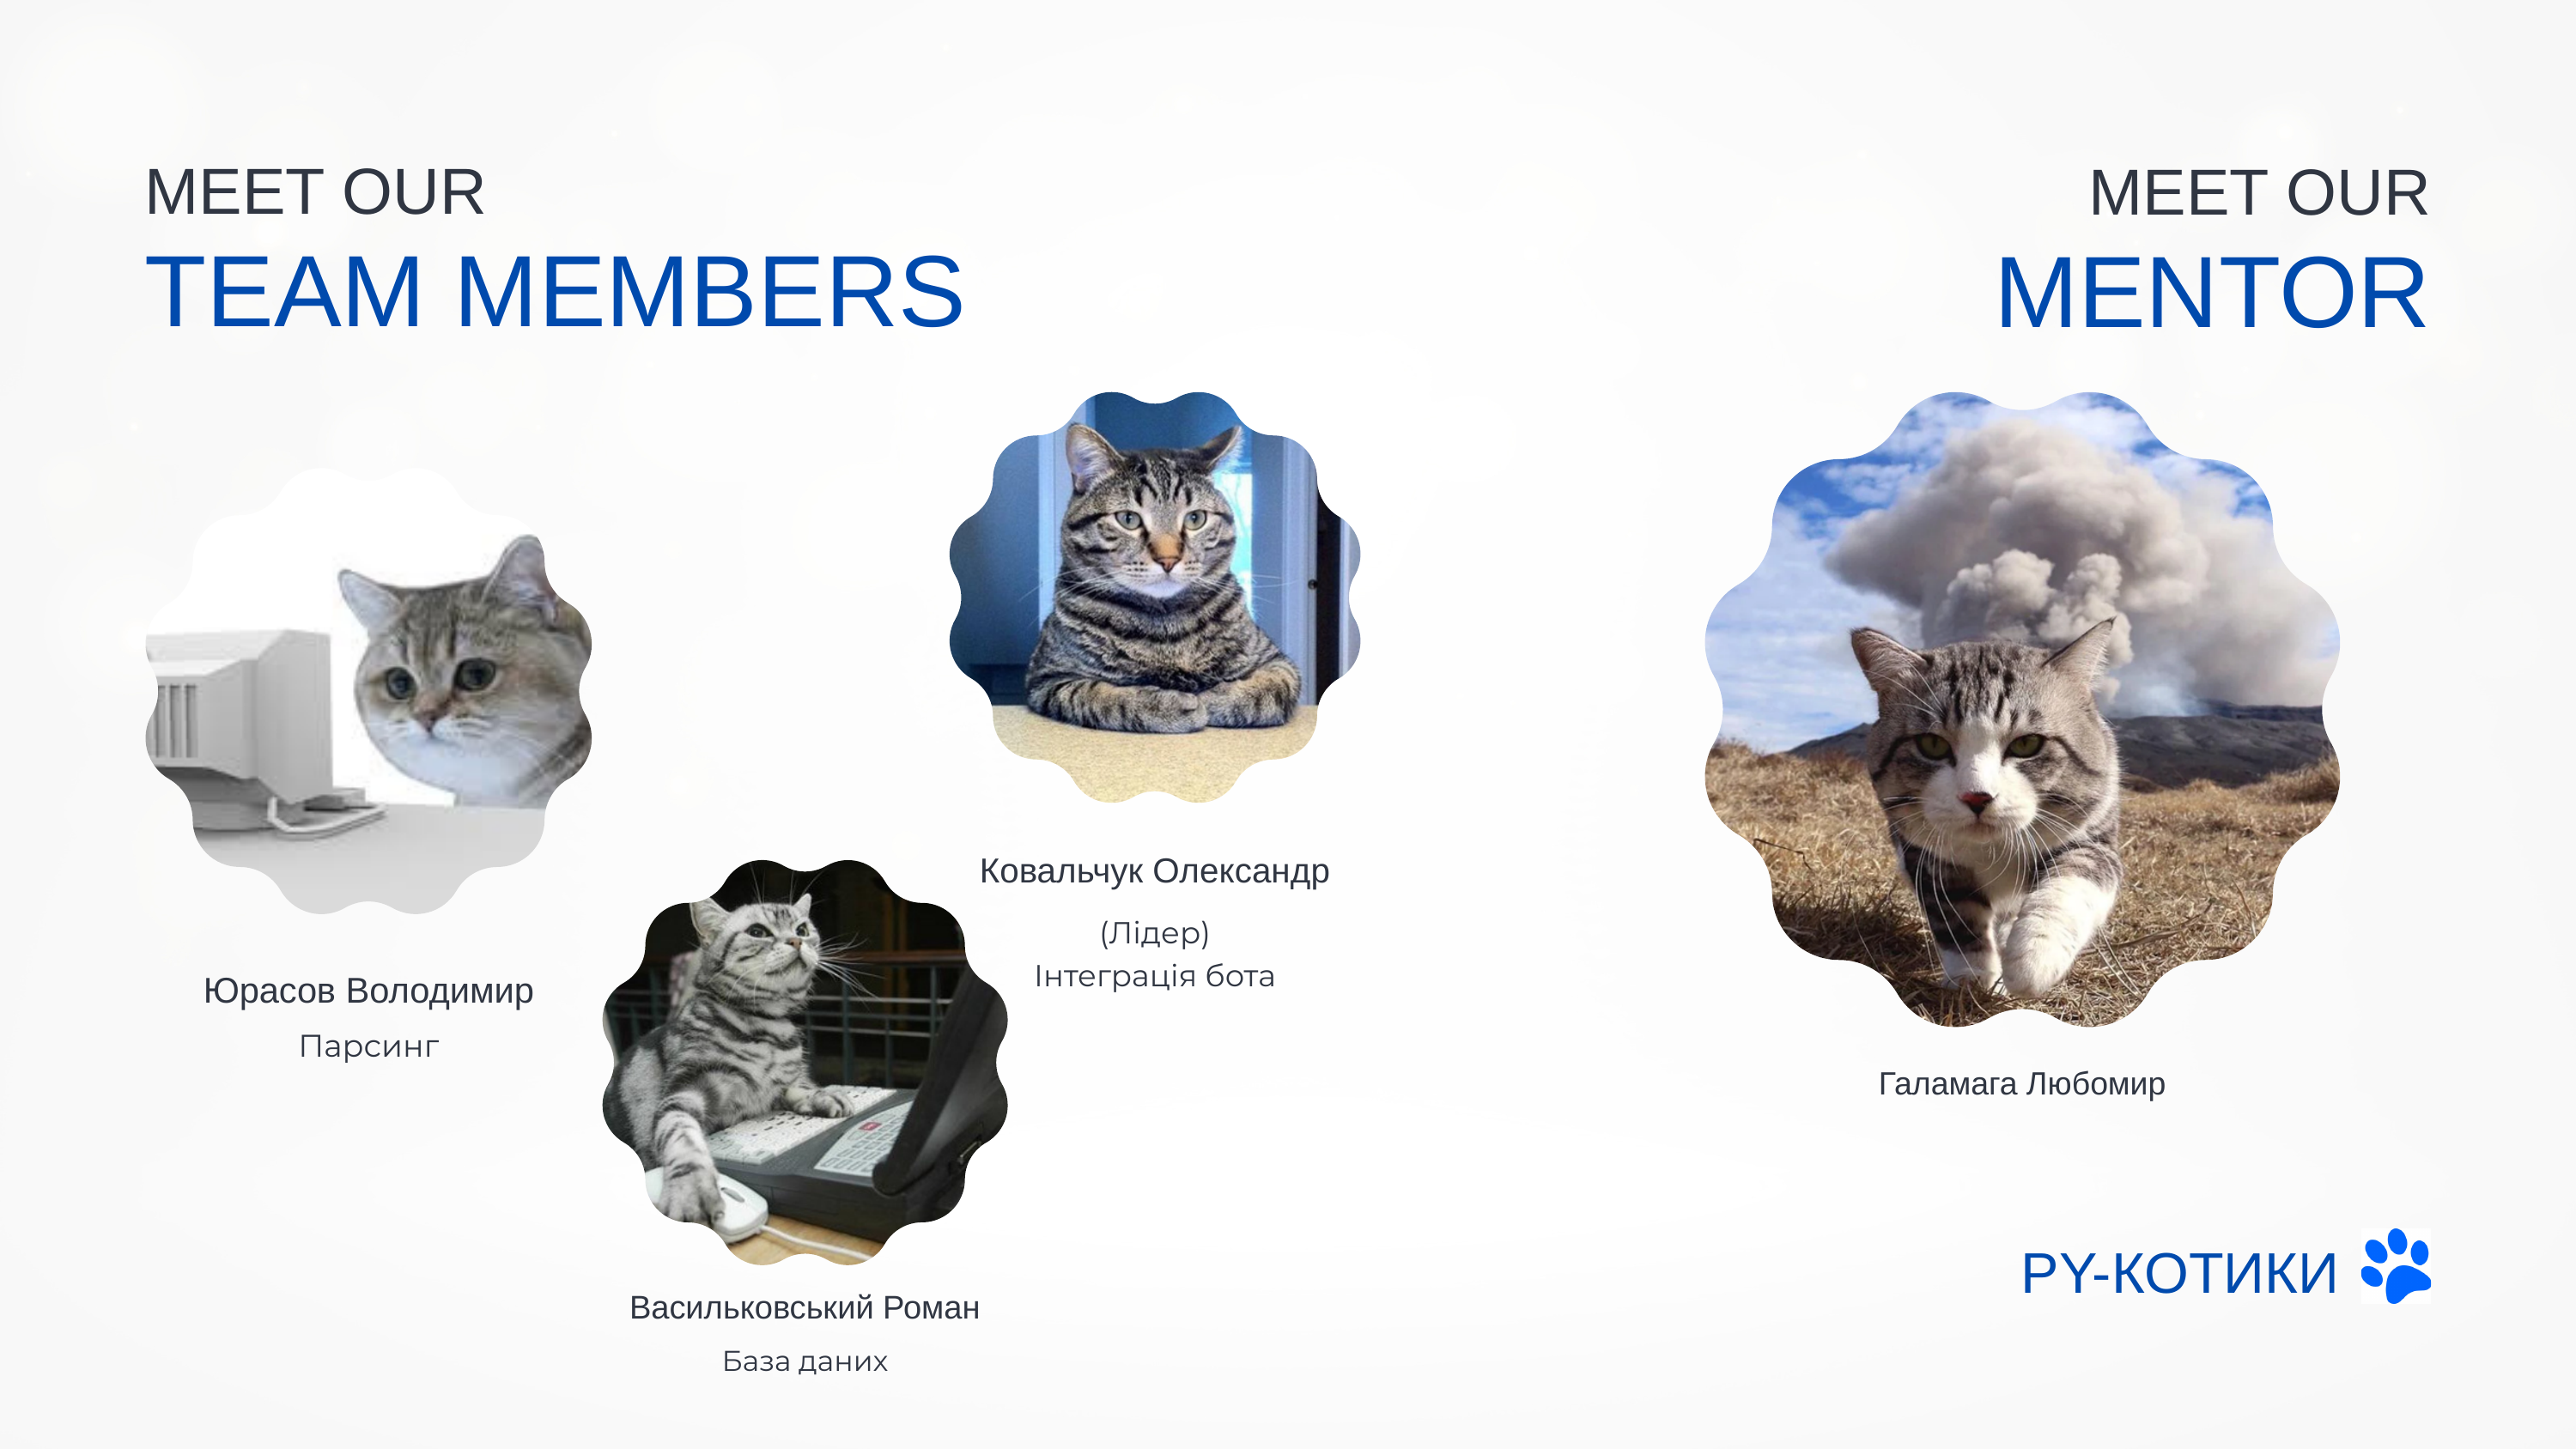

MEET OUR
MEET OUR
TEAM MEMBERS
MENTOR

Ковальчук Олександр

(Лідер)
Інтеграція бота
Юрасов Володимир
Парсинг
Галамага Любомир
PY-КОТИКИ

Васильковський Роман
База даних